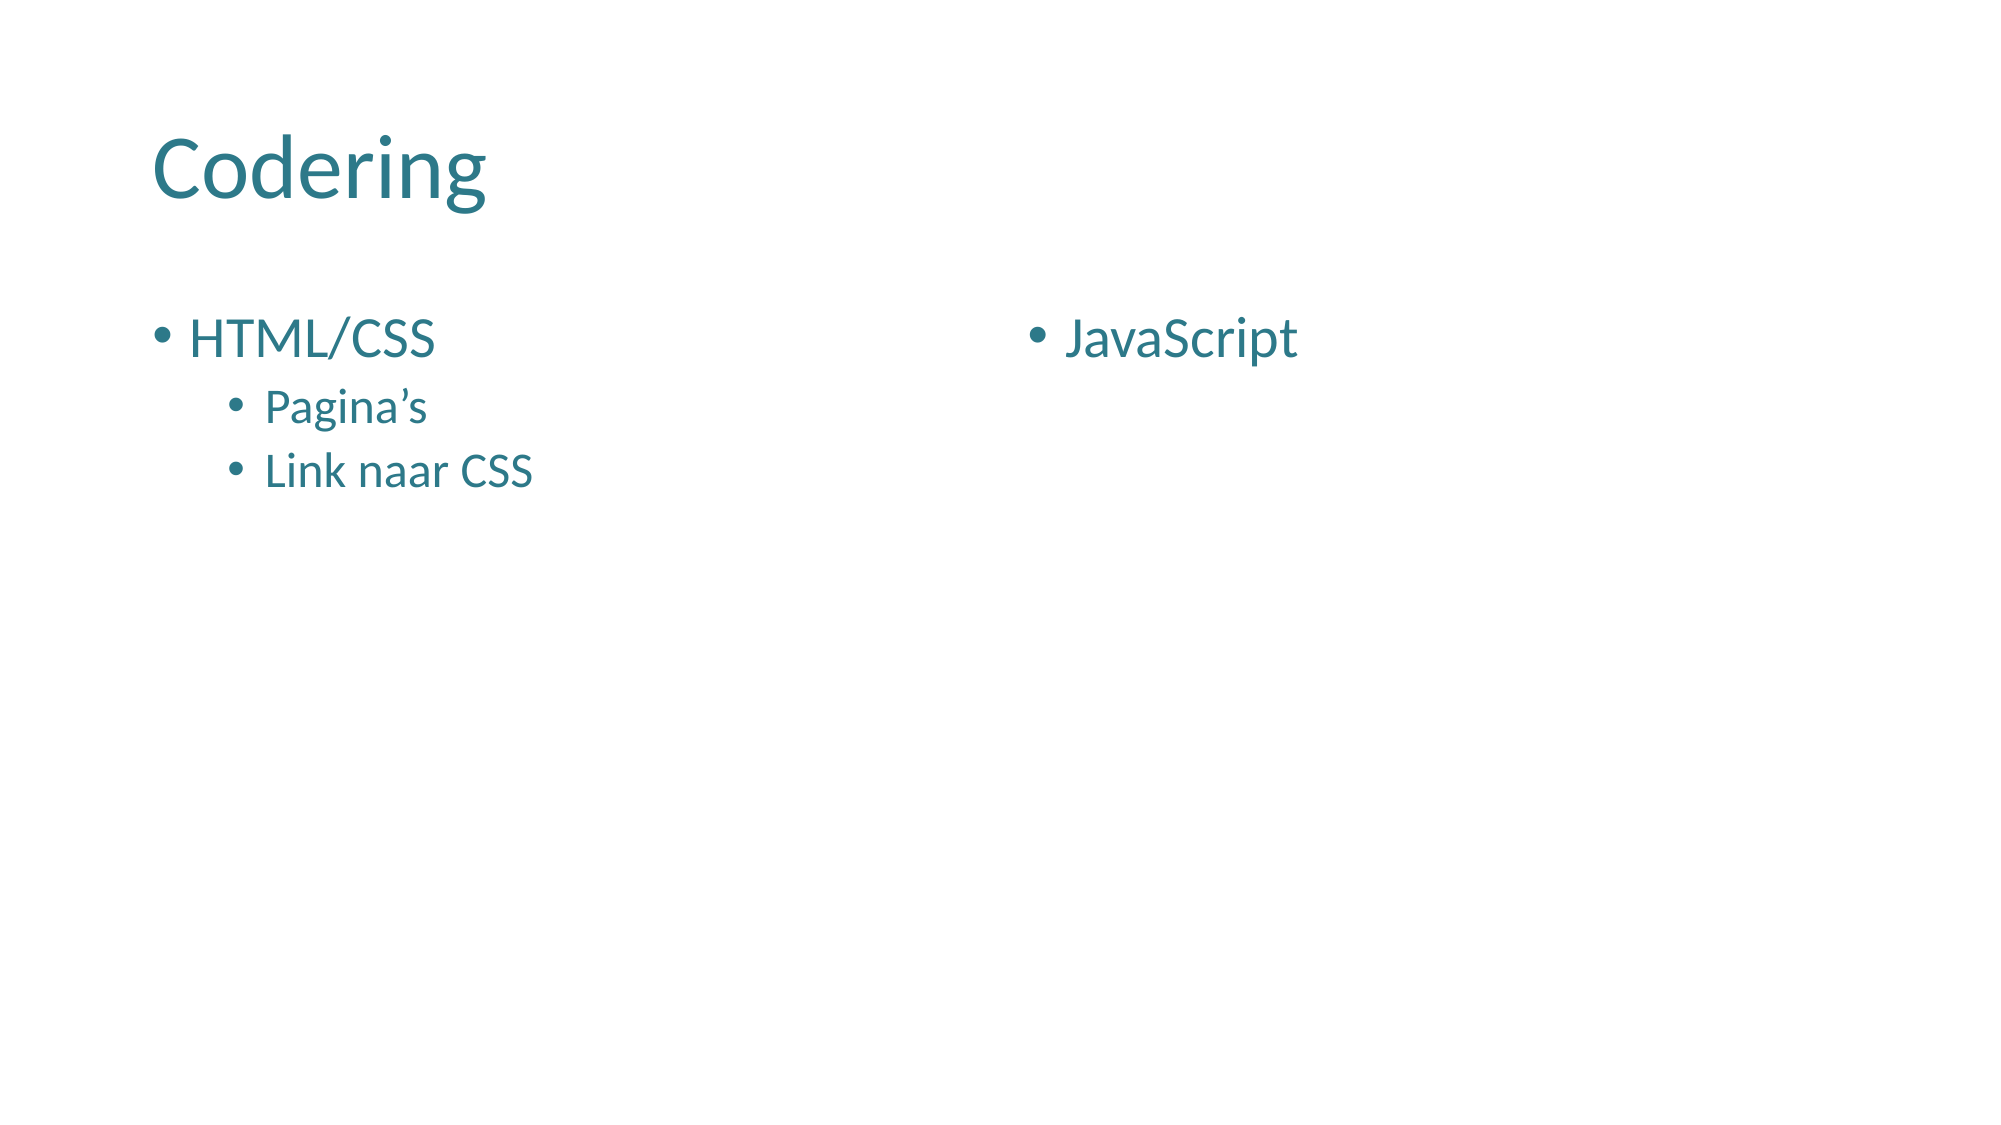

# Codering
HTML/CSS
Pagina’s
Link naar CSS

JavaScript